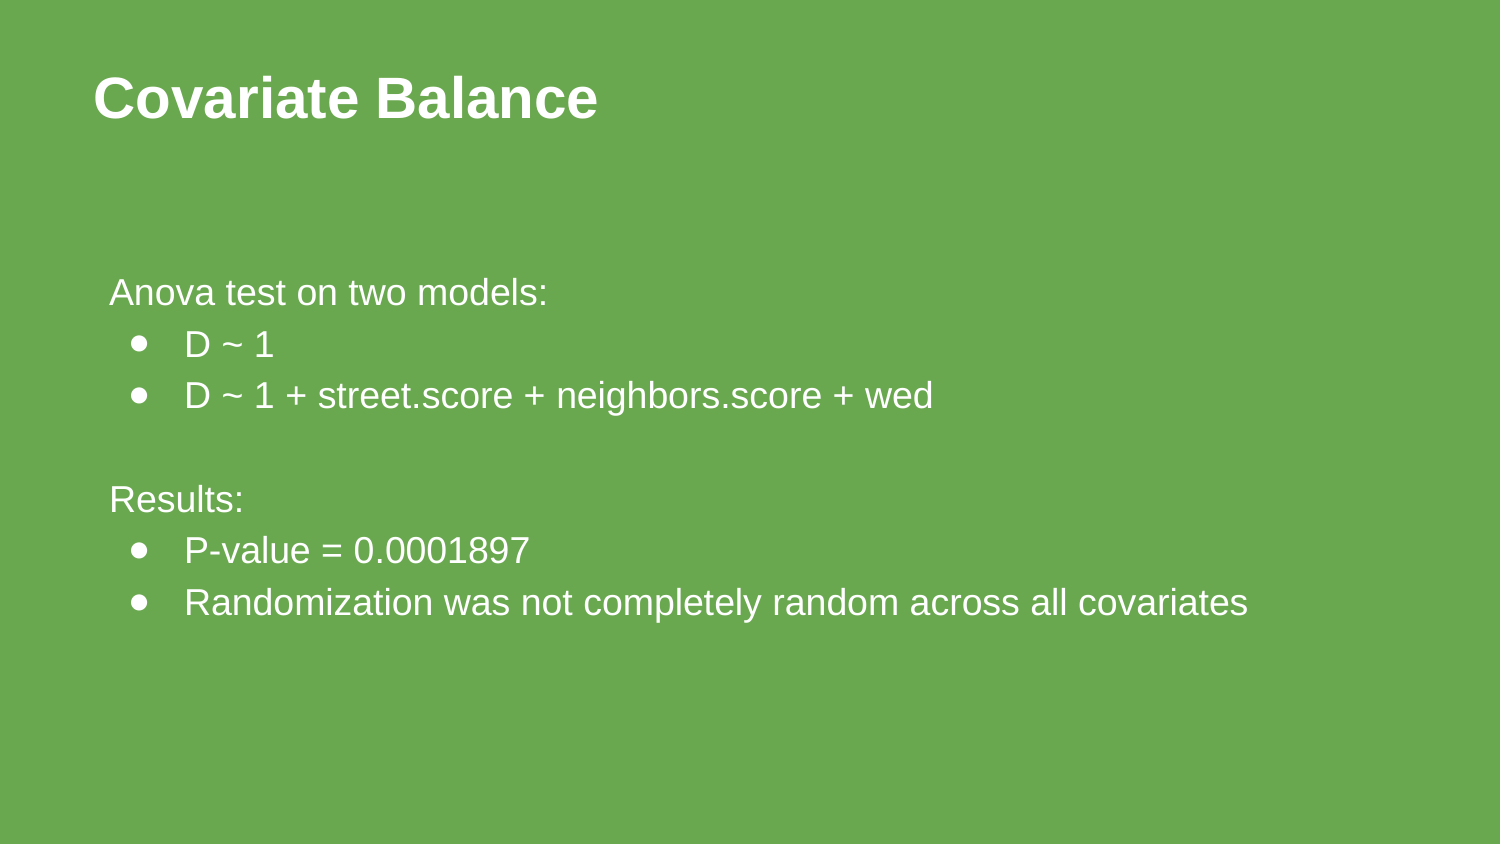

Covariate Balance
Anova test on two models:
D ~ 1
D ~ 1 + street.score + neighbors.score + wed

Results:
P-value = 0.0001897
Randomization was not completely random across all covariates